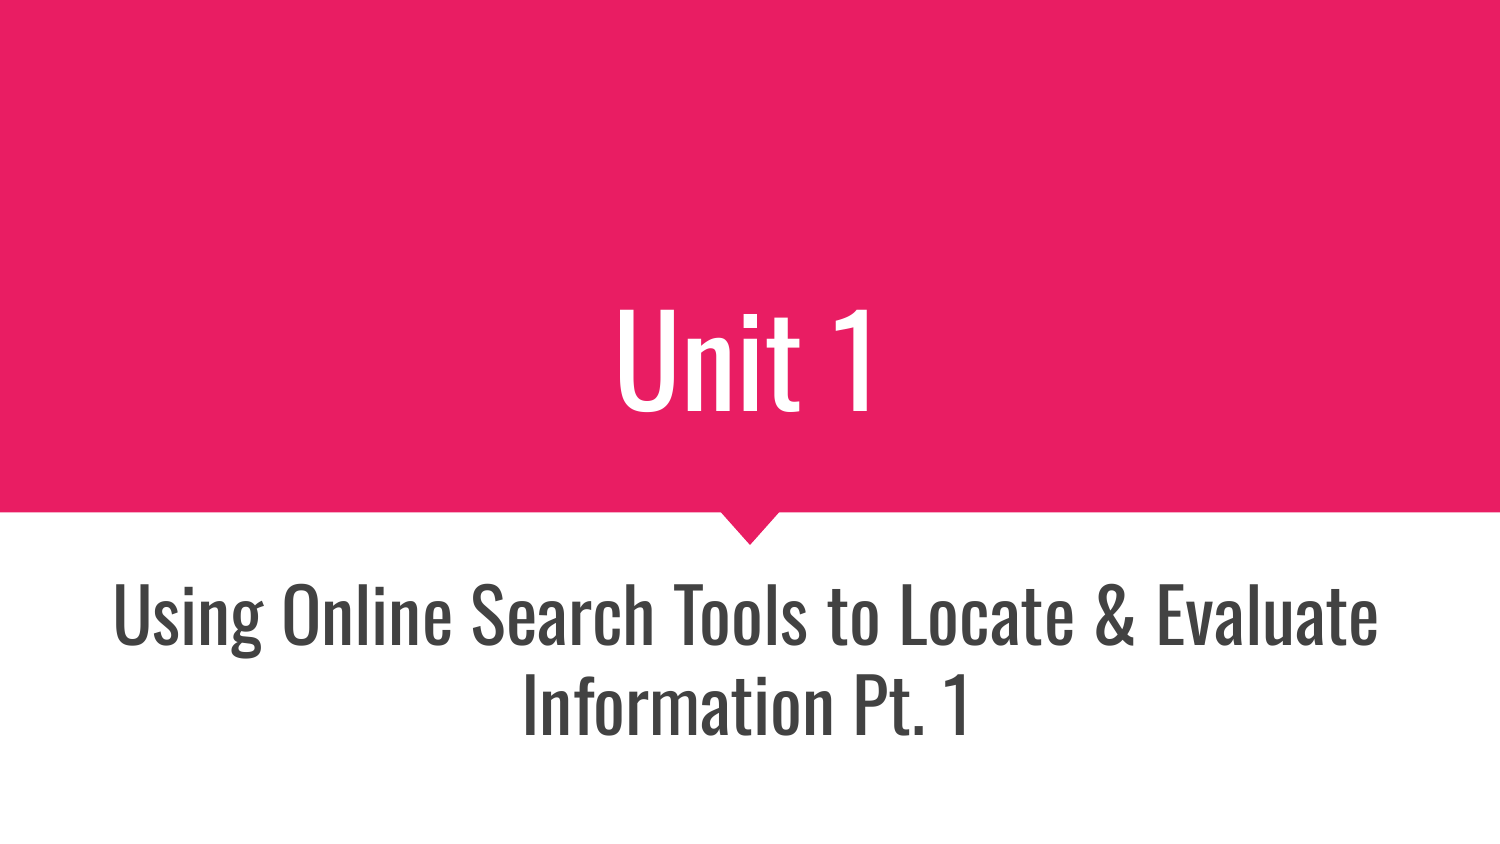

# Unit 1
Using Online Search Tools to Locate & Evaluate Information Pt. 1